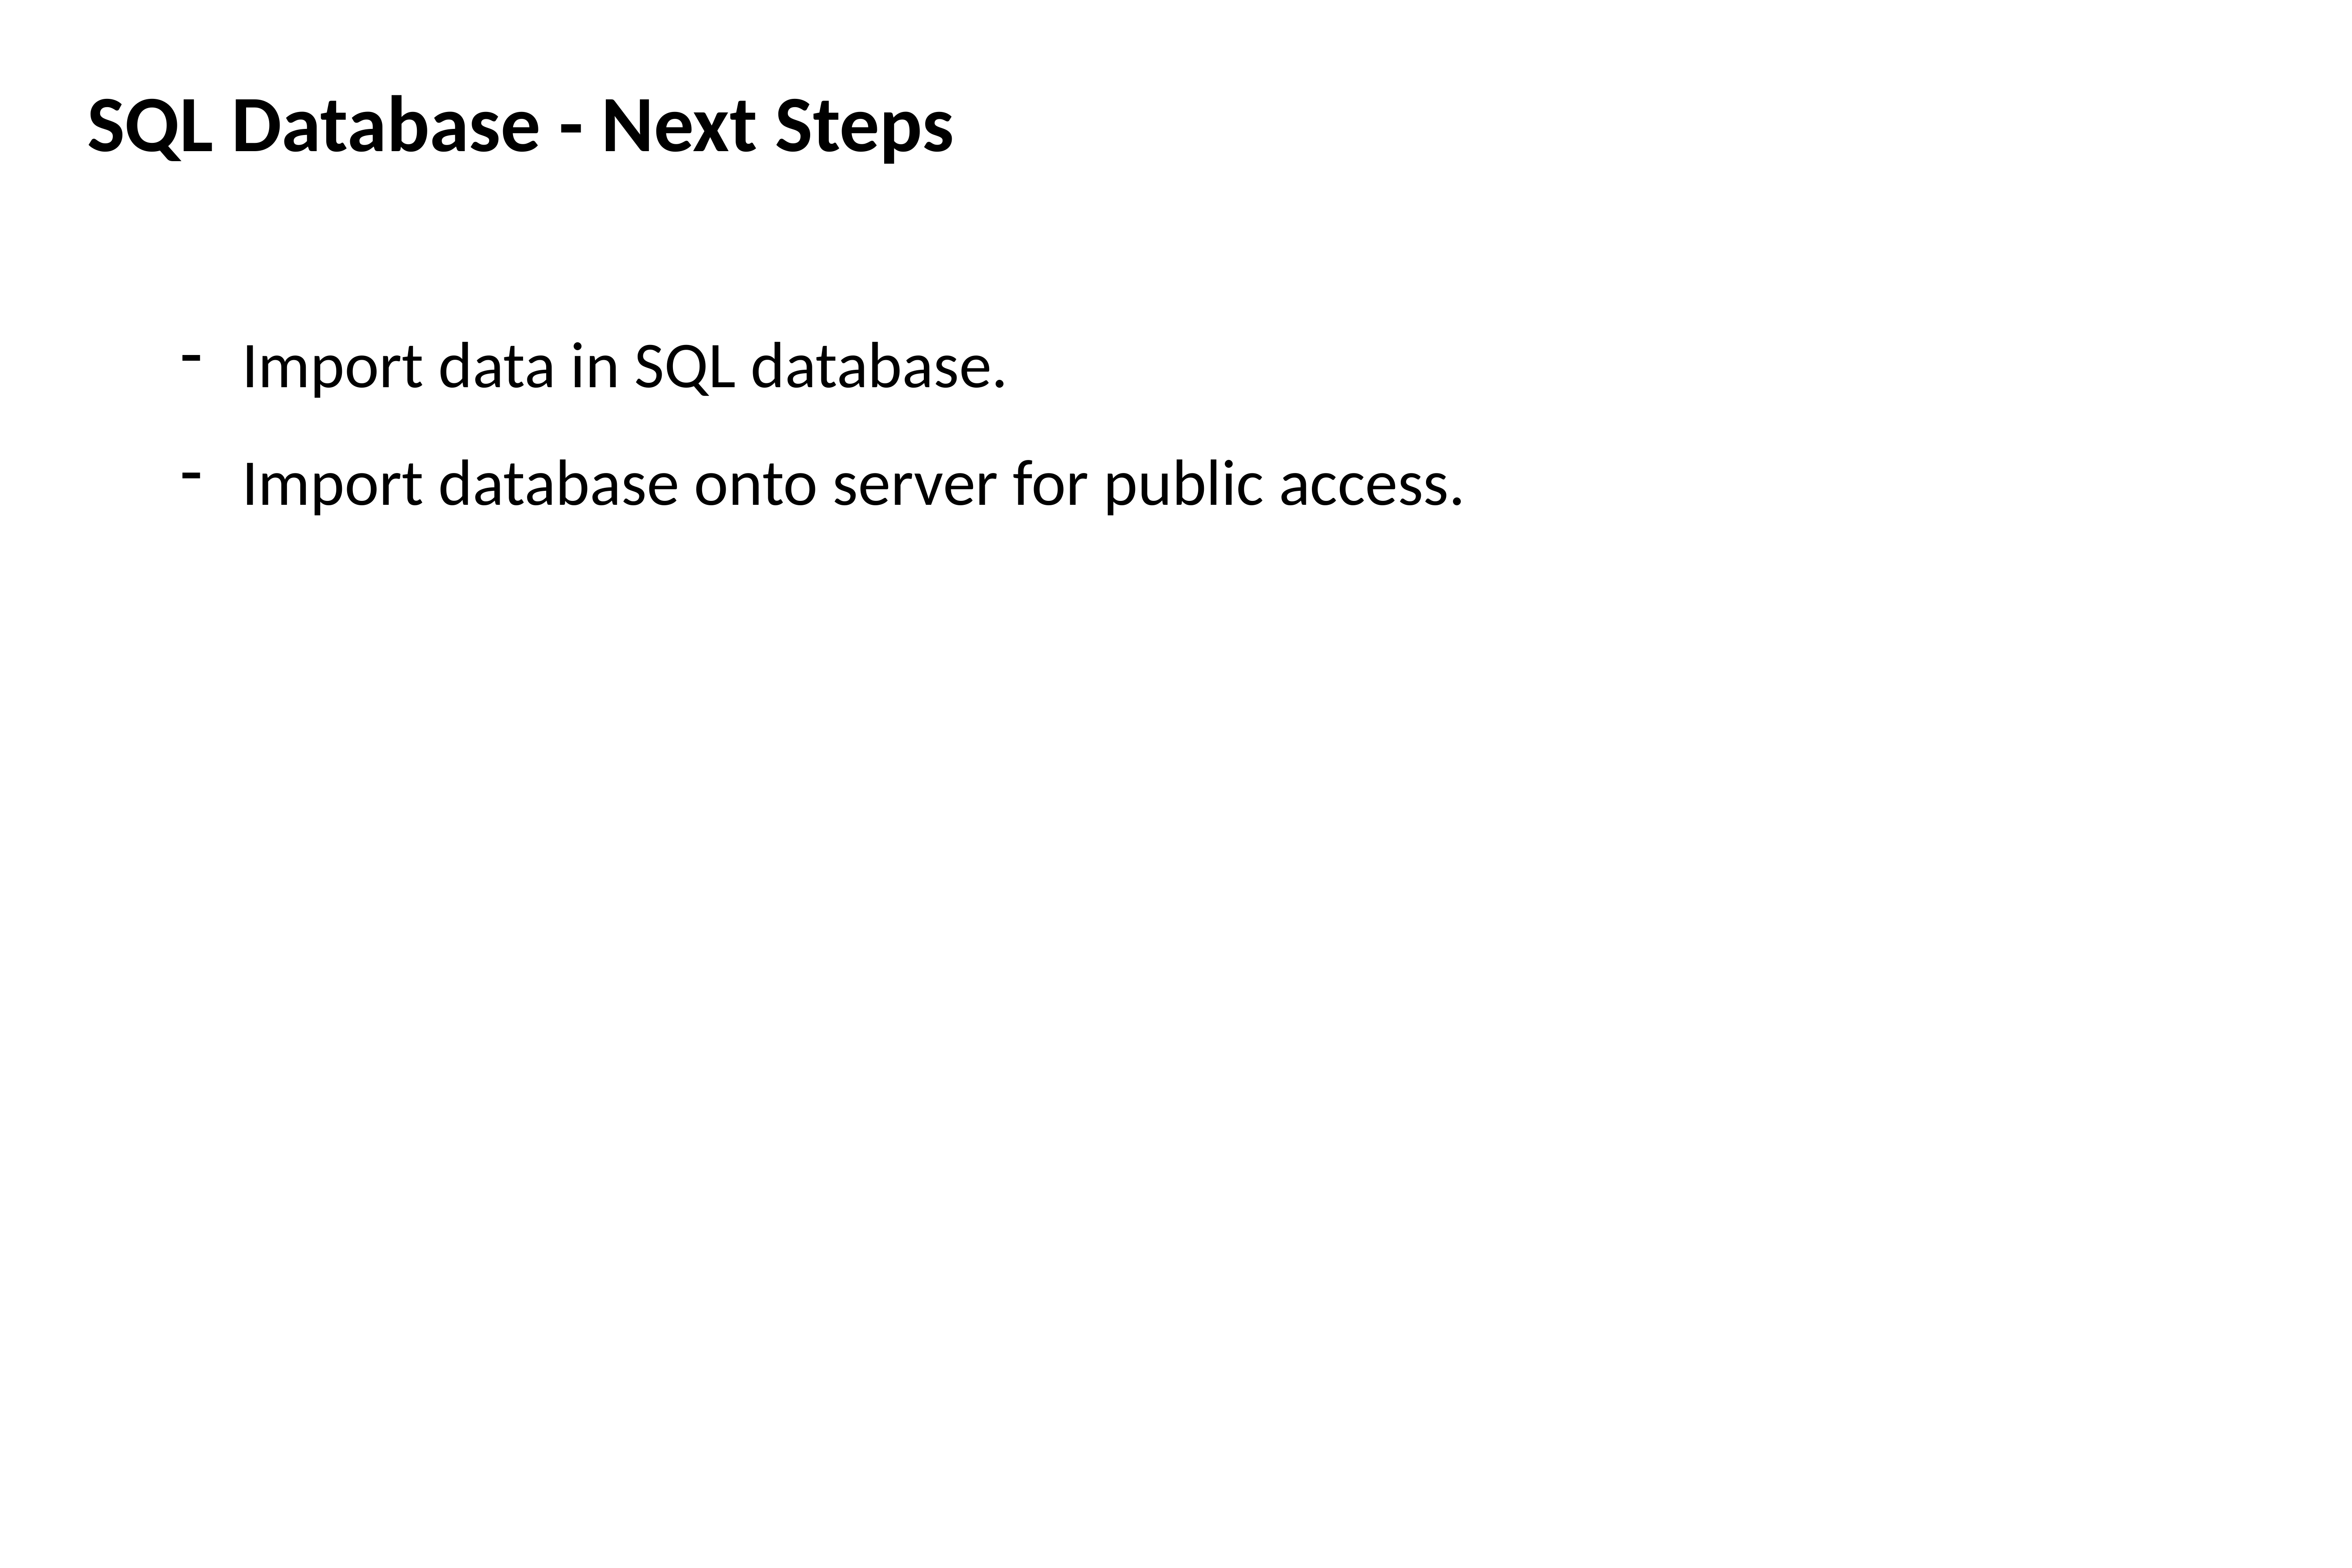

SQL Database - Next Steps
Import data in SQL database.
Import database onto server for public access.